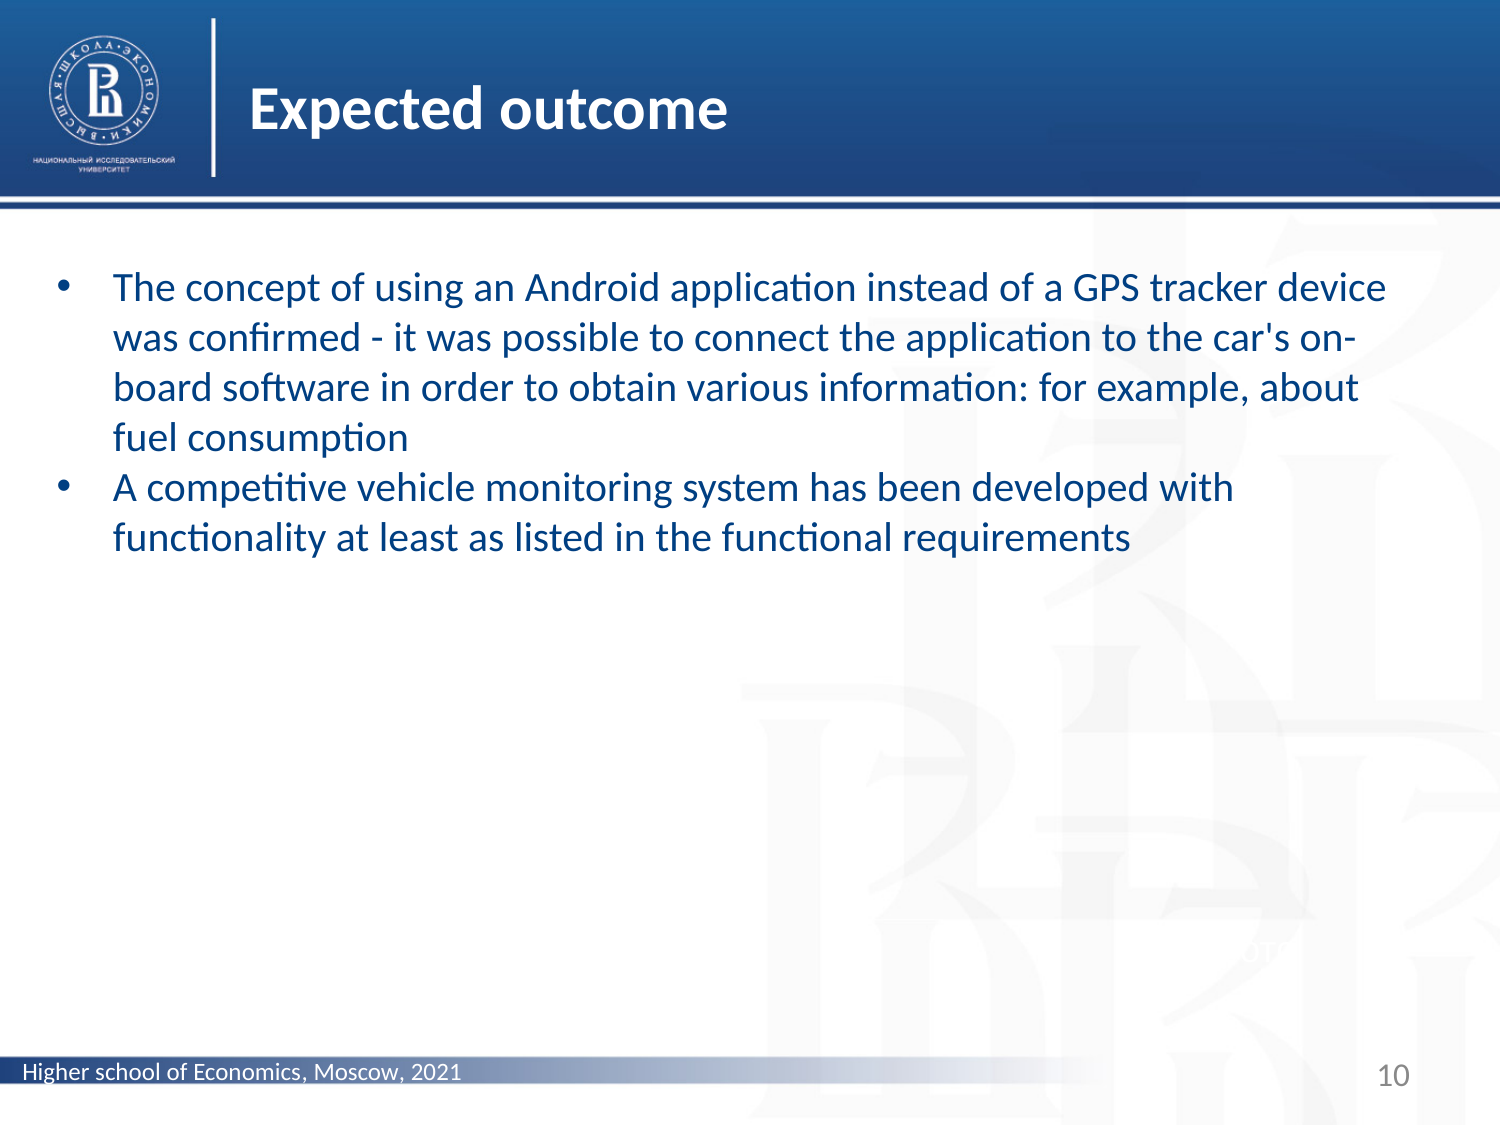

Expected outcome

The concept of using an Android application instead of a GPS tracker device was confirmed - it was possible to connect the application to the car's on-board software in order to obtain various information: for example, about fuel consumption
A competitive vehicle monitoring system has been developed with functionality at least as listed in the functional requirements

фото
Higher school of Economics, Moscow, 2021
10